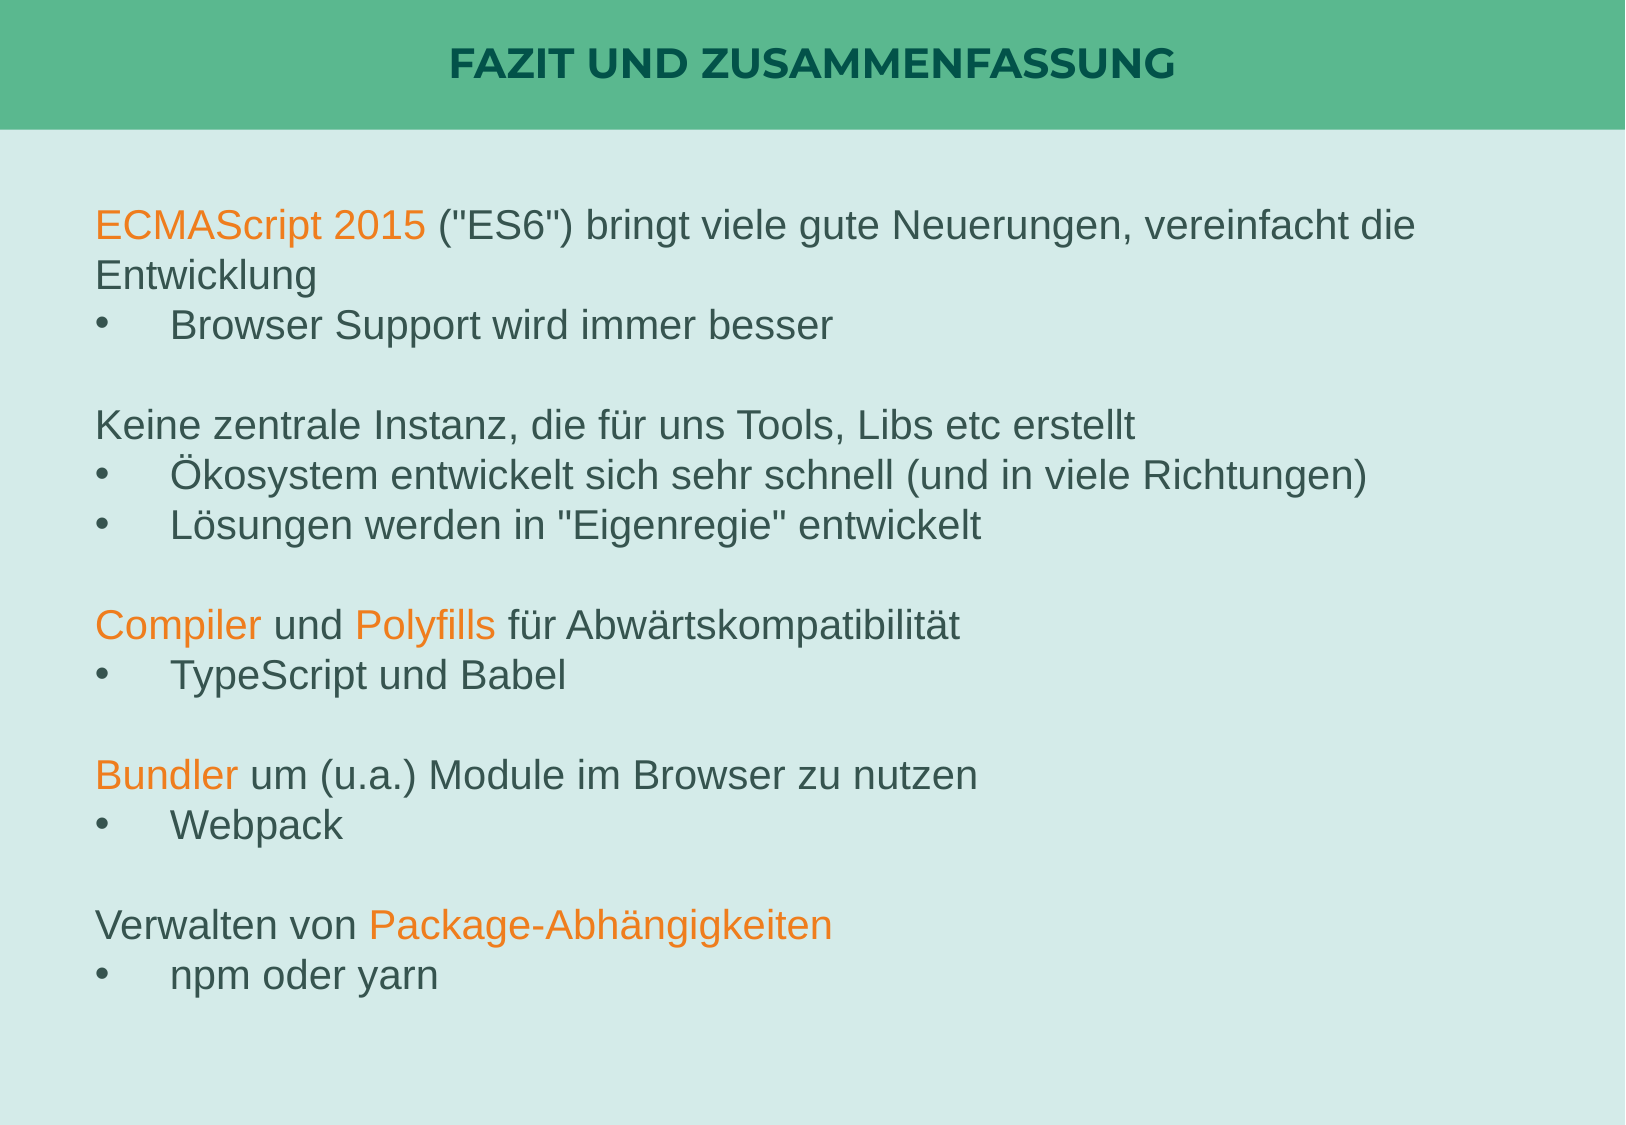

# Fazit und Zusammenfassung
ECMAScript 2015 ("ES6") bringt viele gute Neuerungen, vereinfacht die Entwicklung
Browser Support wird immer besser

Keine zentrale Instanz, die für uns Tools, Libs etc erstellt
Ökosystem entwickelt sich sehr schnell (und in viele Richtungen)
Lösungen werden in "Eigenregie" entwickelt

Compiler und Polyfills für Abwärtskompatibilität
TypeScript und Babel

Bundler um (u.a.) Module im Browser zu nutzen
Webpack

Verwalten von Package-Abhängigkeiten
npm oder yarn